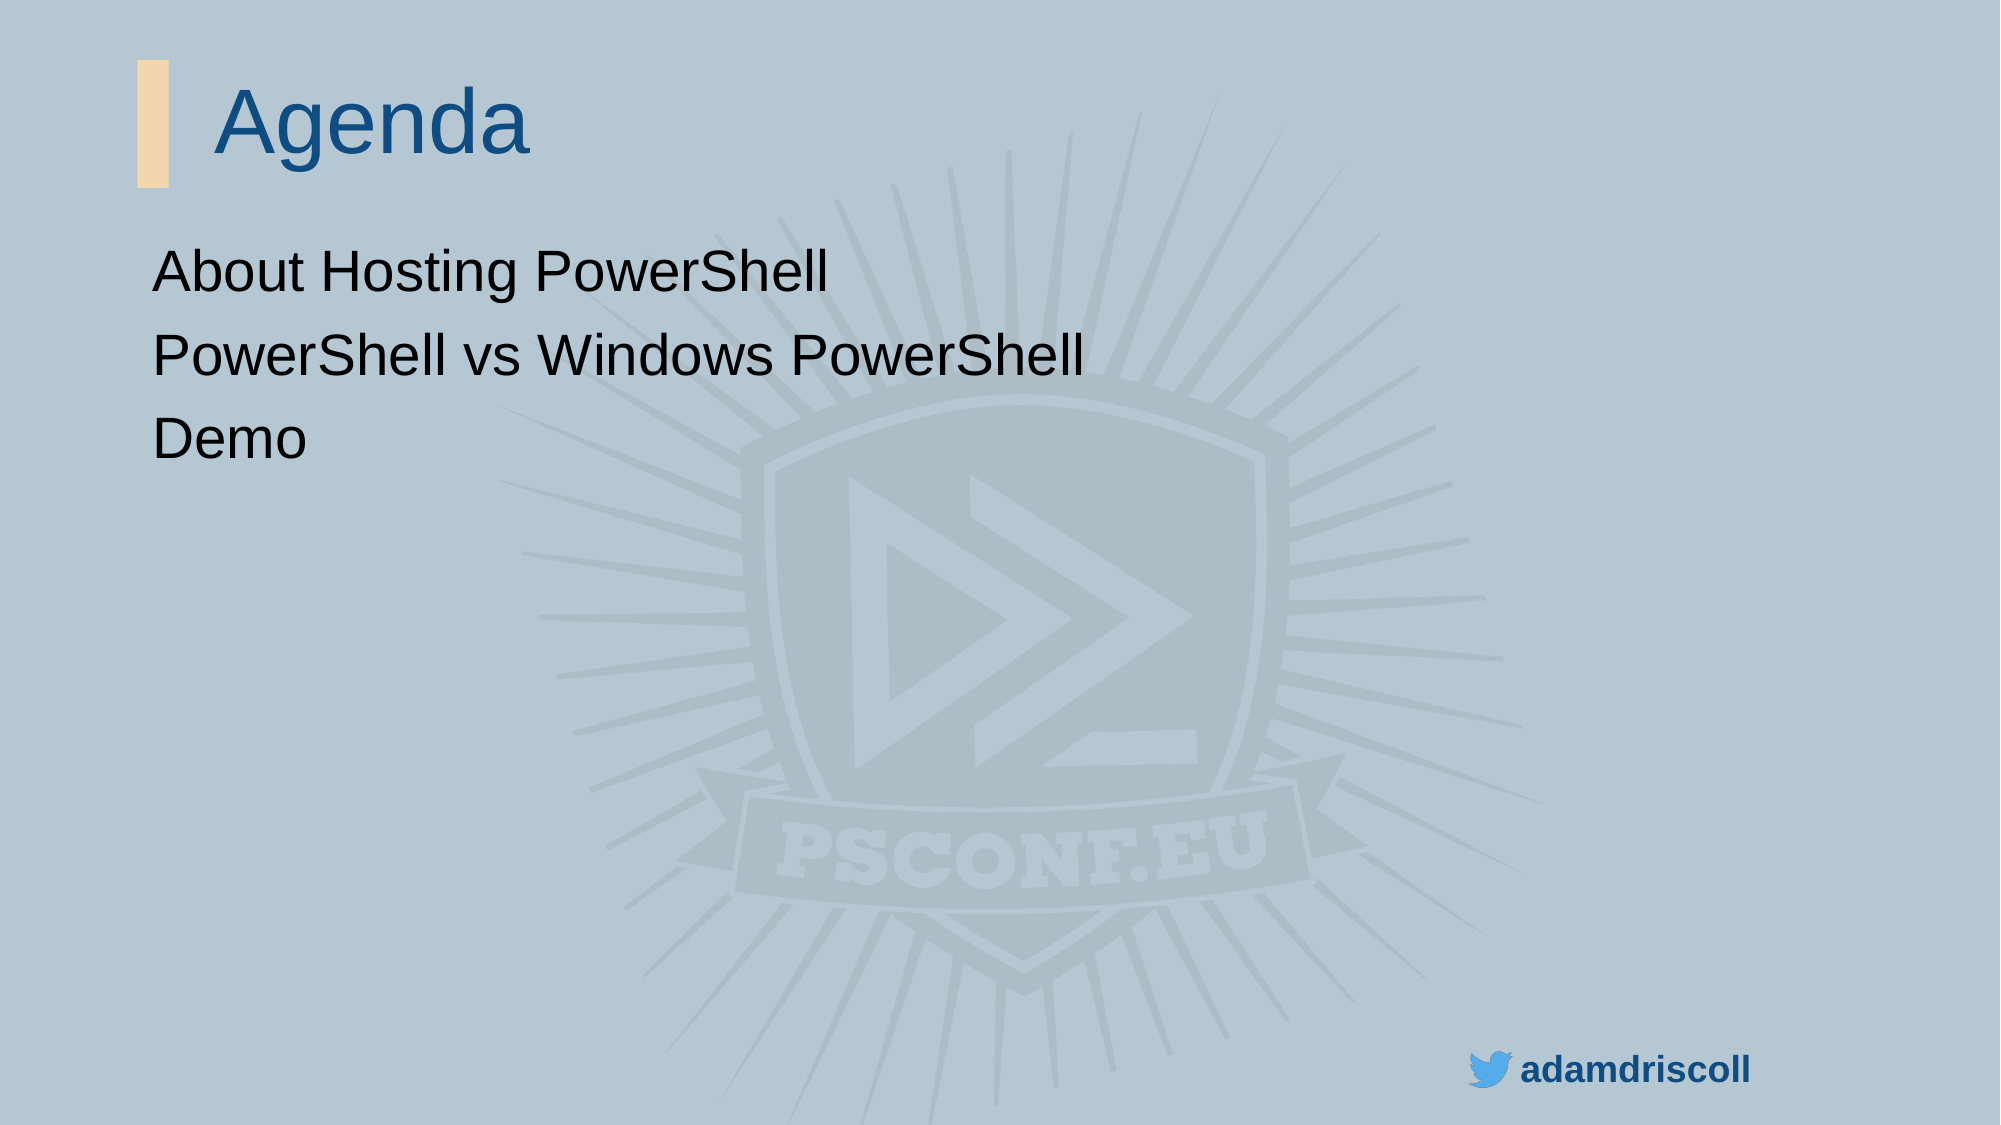

# Agenda
About Hosting PowerShell
PowerShell vs Windows PowerShell
Demo
adamdriscoll